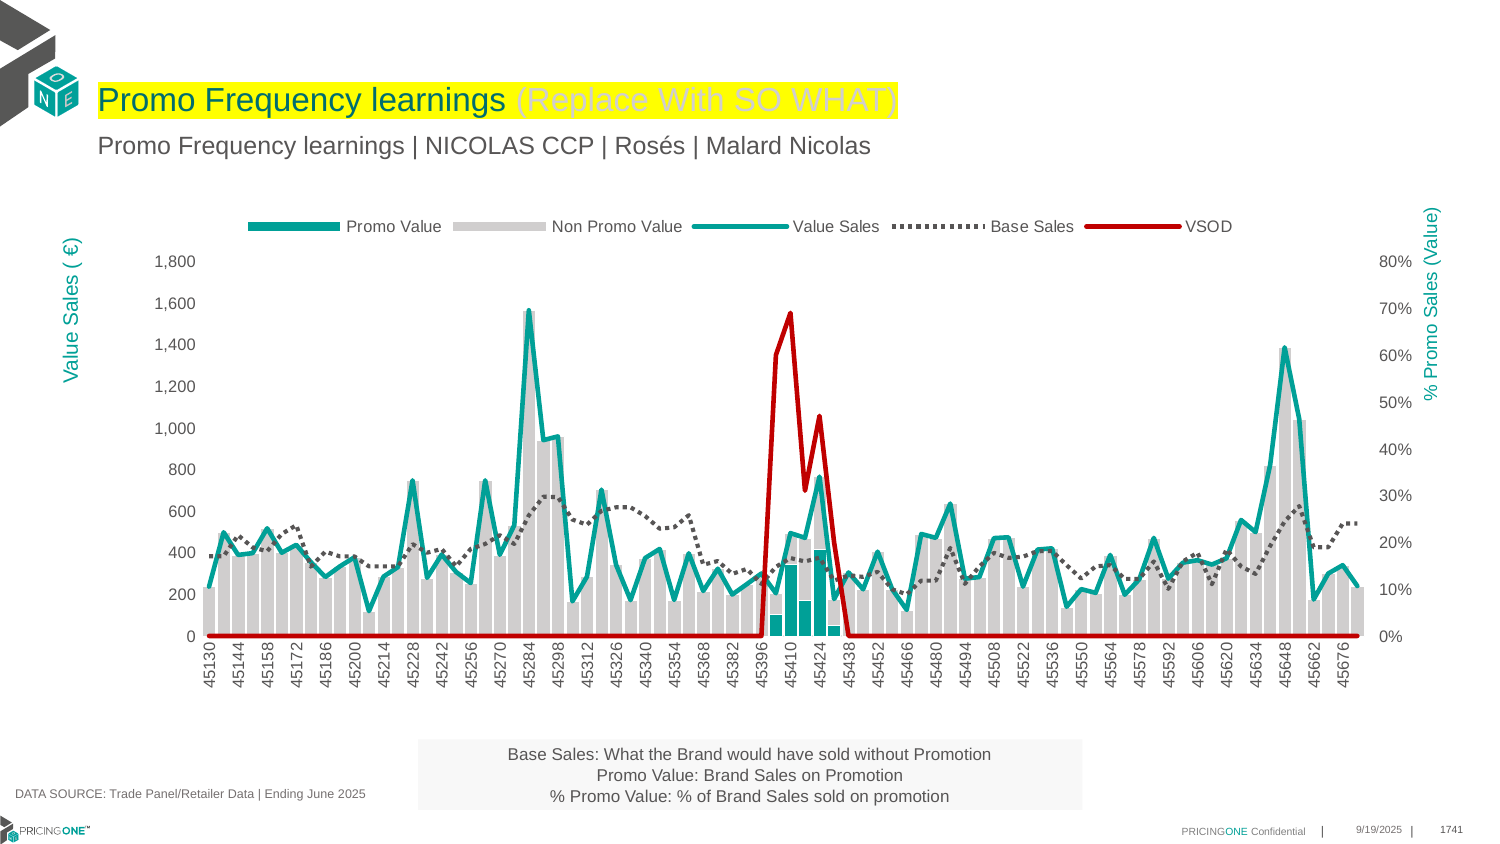

# Promo Frequency learnings (Replace With SO WHAT)
Promo Frequency learnings | NICOLAS CCP | Rosés | Malard Nicolas

### Chart

| Category | Promo Value | Non Promo Value | Value Sales | Base Sales | VSOD |
|---|---|---|---|---|---|
| 45130.0 | 0.0 | 237.0 | 237.0 | 383.0 | 0.0 |
| 45137.0 | 0.0 | 498.0 | 498.0 | 383.0 | 0.0 |
| 45144.0 | 0.0 | 389.0 | 389.0 | 484.0 | 0.0 |
| 45151.0 | 0.0 | 398.0 | 398.0 | 425.0 | 0.0 |
| 45158.0 | 0.0 | 517.0 | 517.0 | 407.0 | 0.0 |
| 45165.0 | 0.0 | 400.0 | 400.0 | 490.0 | 0.0 |
| 45172.0 | 0.0 | 438.0 | 438.0 | 532.0 | 0.0 |
| 45179.0 | 0.0 | 355.0 | 355.0 | 333.0 | 0.0 |
| 45186.0 | 0.0 | 283.0 | 283.0 | 405.0 | 0.0 |
| 45193.0 | 0.0 | 334.0 | 334.0 | 382.0 | 0.0 |
| 45200.0 | 0.0 | 378.0 | 378.0 | 382.0 | 0.0 |
| 45207.0 | 0.0 | 119.0 | 119.0 | 334.0 | 0.0 |
| 45214.0 | 0.0 | 285.0 | 285.0 | 334.0 | 0.0 |
| 45221.0 | 0.0 | 331.0 | 331.0 | 334.0 | 0.0 |
| 45228.0 | 0.0 | 748.0 | 748.0 | 441.0 | 0.0 |
| 45235.0 | 0.0 | 279.0 | 279.0 | 400.0 | 0.0 |
| 45242.0 | 0.0 | 391.0 | 391.0 | 418.0 | 0.0 |
| 45249.0 | 0.0 | 307.0 | 307.0 | 334.0 | 0.0 |
| 45256.0 | 0.0 | 254.0 | 254.0 | 418.0 | 0.0 |
| 45263.0 | 0.0 | 748.0 | 748.0 | 442.0 | 0.0 |
| 45270.0 | 0.0 | 390.0 | 390.0 | 484.0 | 0.0 |
| 45277.0 | 0.0 | 532.0 | 532.0 | 442.0 | 0.0 |
| 45284.0 | 0.0 | 1565.0 | 1565.0 | 579.0 | 0.0 |
| 45291.0 | 0.0 | 941.0 | 941.0 | 669.0 | 0.0 |
| 45298.0 | 0.0 | 959.0 | 959.0 | 667.0 | 0.0 |
| 45305.0 | 0.0 | 166.0 | 166.0 | 559.0 | 0.0 |
| 45312.0 | 0.0 | 285.0 | 285.0 | 534.0 | 0.0 |
| 45319.0 | 0.0 | 703.0 | 703.0 | 601.0 | 0.0 |
| 45326.0 | 0.0 | 342.0 | 342.0 | 618.0 | 0.0 |
| 45333.0 | 0.0 | 172.0 | 172.0 | 618.0 | 0.0 |
| 45340.0 | 0.0 | 374.0 | 374.0 | 576.0 | 0.0 |
| 45347.0 | 0.0 | 418.0 | 418.0 | 515.0 | 0.0 |
| 45354.0 | 0.0 | 173.0 | 173.0 | 522.0 | 0.0 |
| 45361.0 | 0.0 | 397.0 | 397.0 | 580.0 | 0.0 |
| 45368.0 | 0.0 | 216.0 | 216.0 | 342.0 | 0.0 |
| 45375.0 | 0.0 | 323.0 | 323.0 | 360.0 | 0.0 |
| 45382.0 | 0.0 | 199.0 | 199.0 | 298.0 | 0.0 |
| 45389.0 | 0.0 | 249.0 | 249.0 | 322.0 | 0.0 |
| 45396.0 | 0.0 | 300.0 | 300.0 | 250.0 | 0.0 |
| 45403.0 | 104.0 | 101.0 | 205.0 | 332.0 | 0.6 |
| 45410.0 | 342.0 | 152.0 | 494.0 | 374.0 | 0.69 |
| 45417.0 | 170.0 | 301.0 | 471.0 | 358.0 | 0.31 |
| 45424.0 | 414.0 | 352.0 | 766.0 | 376.0 | 0.47 |
| 45431.0 | 52.0 | 125.0 | 177.0 | 266.0 | 0.2 |
| 45438.0 | 0.0 | 305.0 | 305.0 | 290.0 | 0.0 |
| 45445.0 | 0.0 | 224.0 | 224.0 | 284.0 | 0.0 |
| 45452.0 | 0.0 | 405.0 | 405.0 | 308.0 | 0.0 |
| 45459.0 | 0.0 | 224.0 | 224.0 | 224.0 | 0.0 |
| 45466.0 | 0.0 | 125.0 | 125.0 | 200.0 | 0.0 |
| 45473.0 | 0.0 | 490.0 | 490.0 | 266.0 | 0.0 |
| 45480.0 | 0.0 | 471.0 | 471.0 | 266.0 | 0.0 |
| 45487.0 | 0.0 | 636.0 | 636.0 | 423.0 | 0.0 |
| 45494.0 | 0.0 | 275.0 | 275.0 | 250.0 | 0.0 |
| 45501.0 | 0.0 | 283.0 | 283.0 | 334.0 | 0.0 |
| 45508.0 | 0.0 | 470.0 | 470.0 | 399.0 | 0.0 |
| 45515.0 | 0.0 | 474.0 | 474.0 | 375.0 | 0.0 |
| 45522.0 | 0.0 | 237.0 | 237.0 | 381.0 | 0.0 |
| 45529.0 | 0.0 | 415.0 | 415.0 | 407.0 | 0.0 |
| 45536.0 | 0.0 | 421.0 | 421.0 | 408.0 | 0.0 |
| 45543.0 | 0.0 | 140.0 | 140.0 | 340.0 | 0.0 |
| 45550.0 | 0.0 | 225.0 | 225.0 | 276.0 | 0.0 |
| 45557.0 | 0.0 | 207.0 | 207.0 | 334.0 | 0.0 |
| 45564.0 | 0.0 | 389.0 | 389.0 | 340.0 | 0.0 |
| 45571.0 | 0.0 | 198.0 | 198.0 | 274.0 | 0.0 |
| 45578.0 | 0.0 | 272.0 | 272.0 | 274.0 | 0.0 |
| 45585.0 | 0.0 | 471.0 | 471.0 | 358.0 | 0.0 |
| 45592.0 | 0.0 | 275.0 | 275.0 | 226.0 | 0.0 |
| 45599.0 | 0.0 | 352.0 | 352.0 | 358.0 | 0.0 |
| 45606.0 | 0.0 | 364.0 | 364.0 | 400.0 | 0.0 |
| 45613.0 | 0.0 | 343.0 | 343.0 | 248.0 | 0.0 |
| 45620.0 | 0.0 | 373.0 | 373.0 | 416.0 | 0.0 |
| 45627.0 | 0.0 | 557.0 | 557.0 | 334.0 | 0.0 |
| 45634.0 | 0.0 | 499.0 | 499.0 | 298.0 | 0.0 |
| 45641.0 | 0.0 | 822.0 | 822.0 | 432.0 | 0.0 |
| 45648.0 | 0.0 | 1387.0 | 1387.0 | 550.0 | 0.0 |
| 45655.0 | 0.0 | 1043.0 | 1043.0 | 624.0 | 0.0 |
| 45662.0 | 0.0 | 175.0 | 175.0 | 426.0 | 0.0 |
| 45669.0 | 0.0 | 300.0 | 300.0 | 426.0 | 0.0 |
| 45676.0 | 0.0 | 340.0 | 340.0 | 540.0 | 0.0 |
| 45683.0 | 0.0 | 240.0 | 240.0 | 540.0 | 0.0 |
% Promo Sales (Value)
Value Sales ( €)
Base Sales: What the Brand would have sold without Promotion
Promo Value: Brand Sales on Promotion
% Promo Value: % of Brand Sales sold on promotion
DATA SOURCE: Trade Panel/Retailer Data | Ending June 2025

9/19/2025
1741